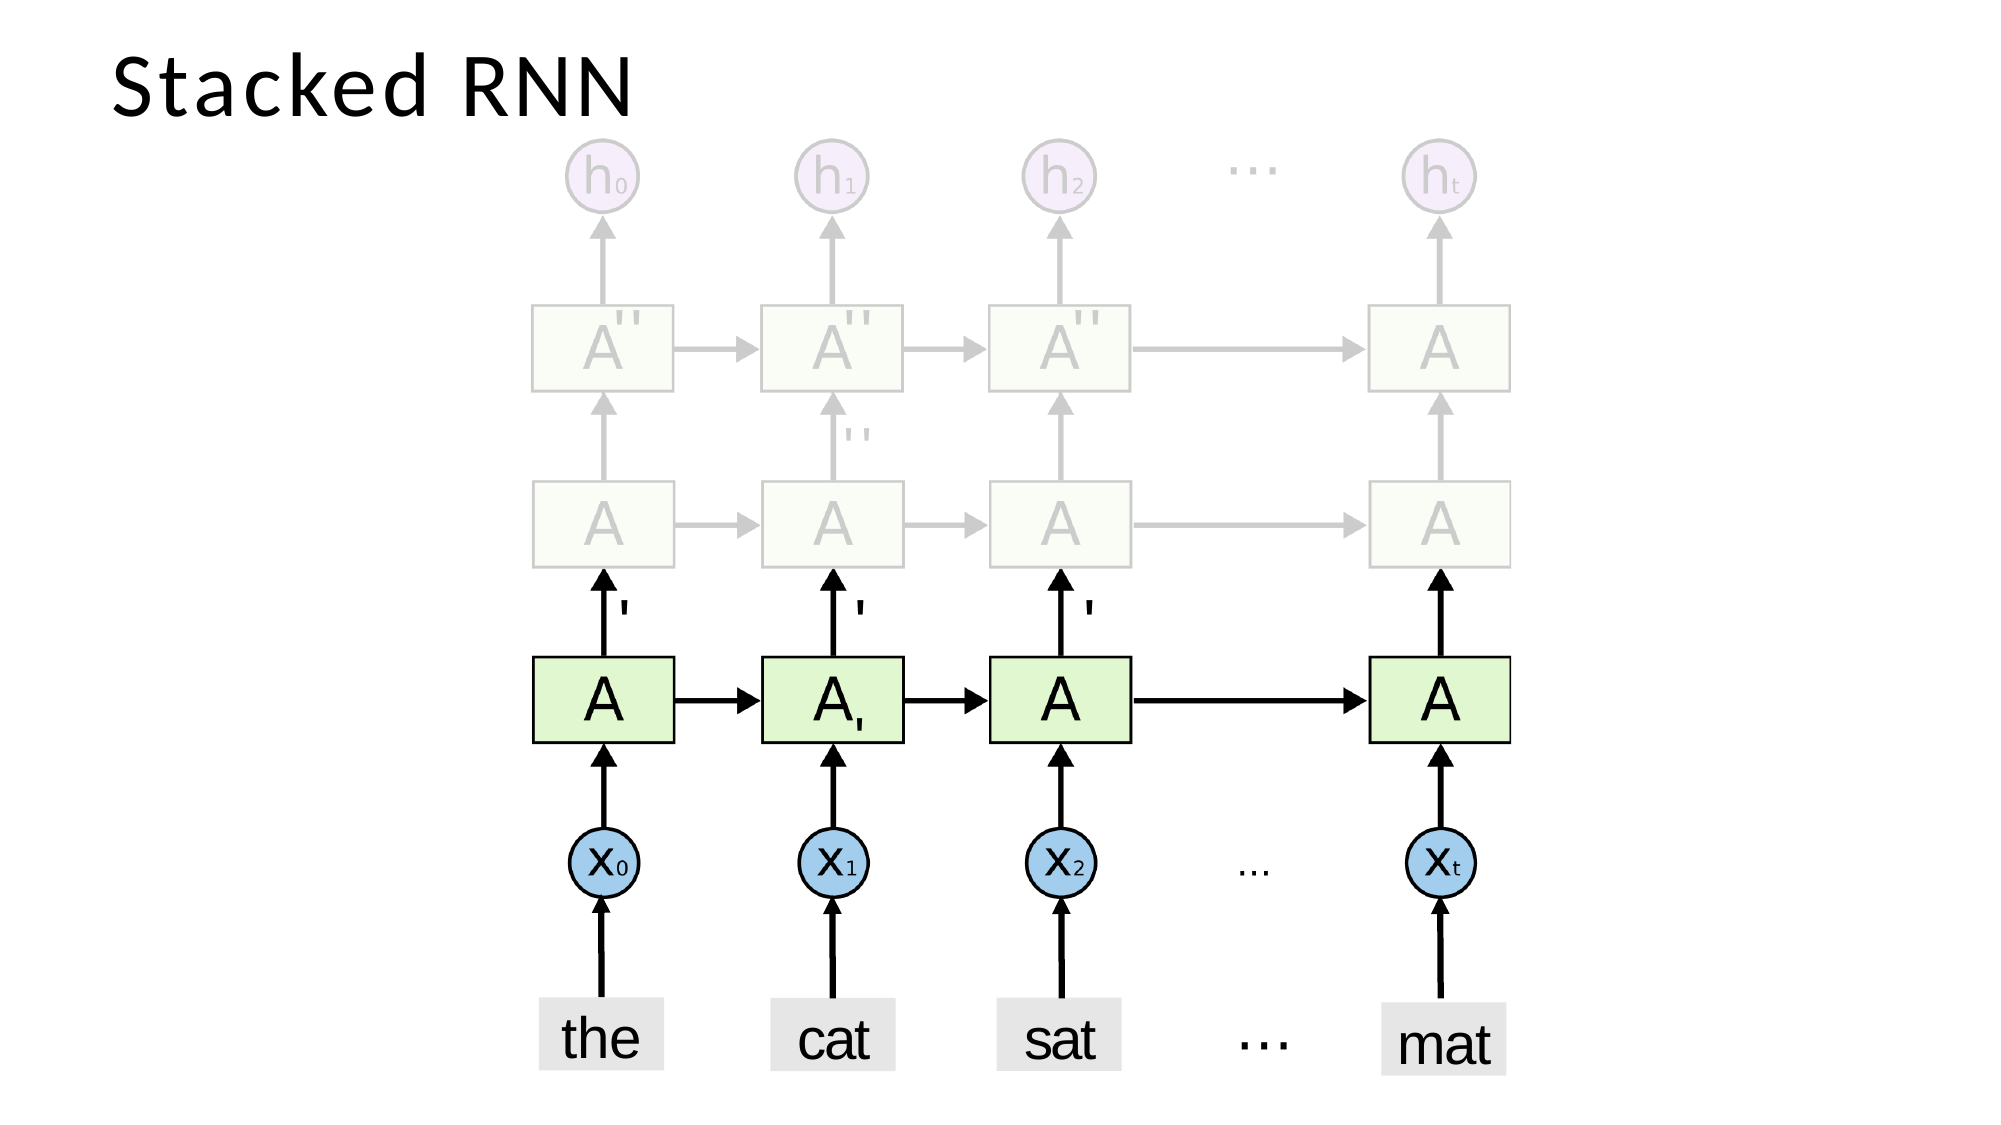

# Stacked RNN

⋯

''	''	''	''

'	'	'	'

the
sat
cat
mat
⋯